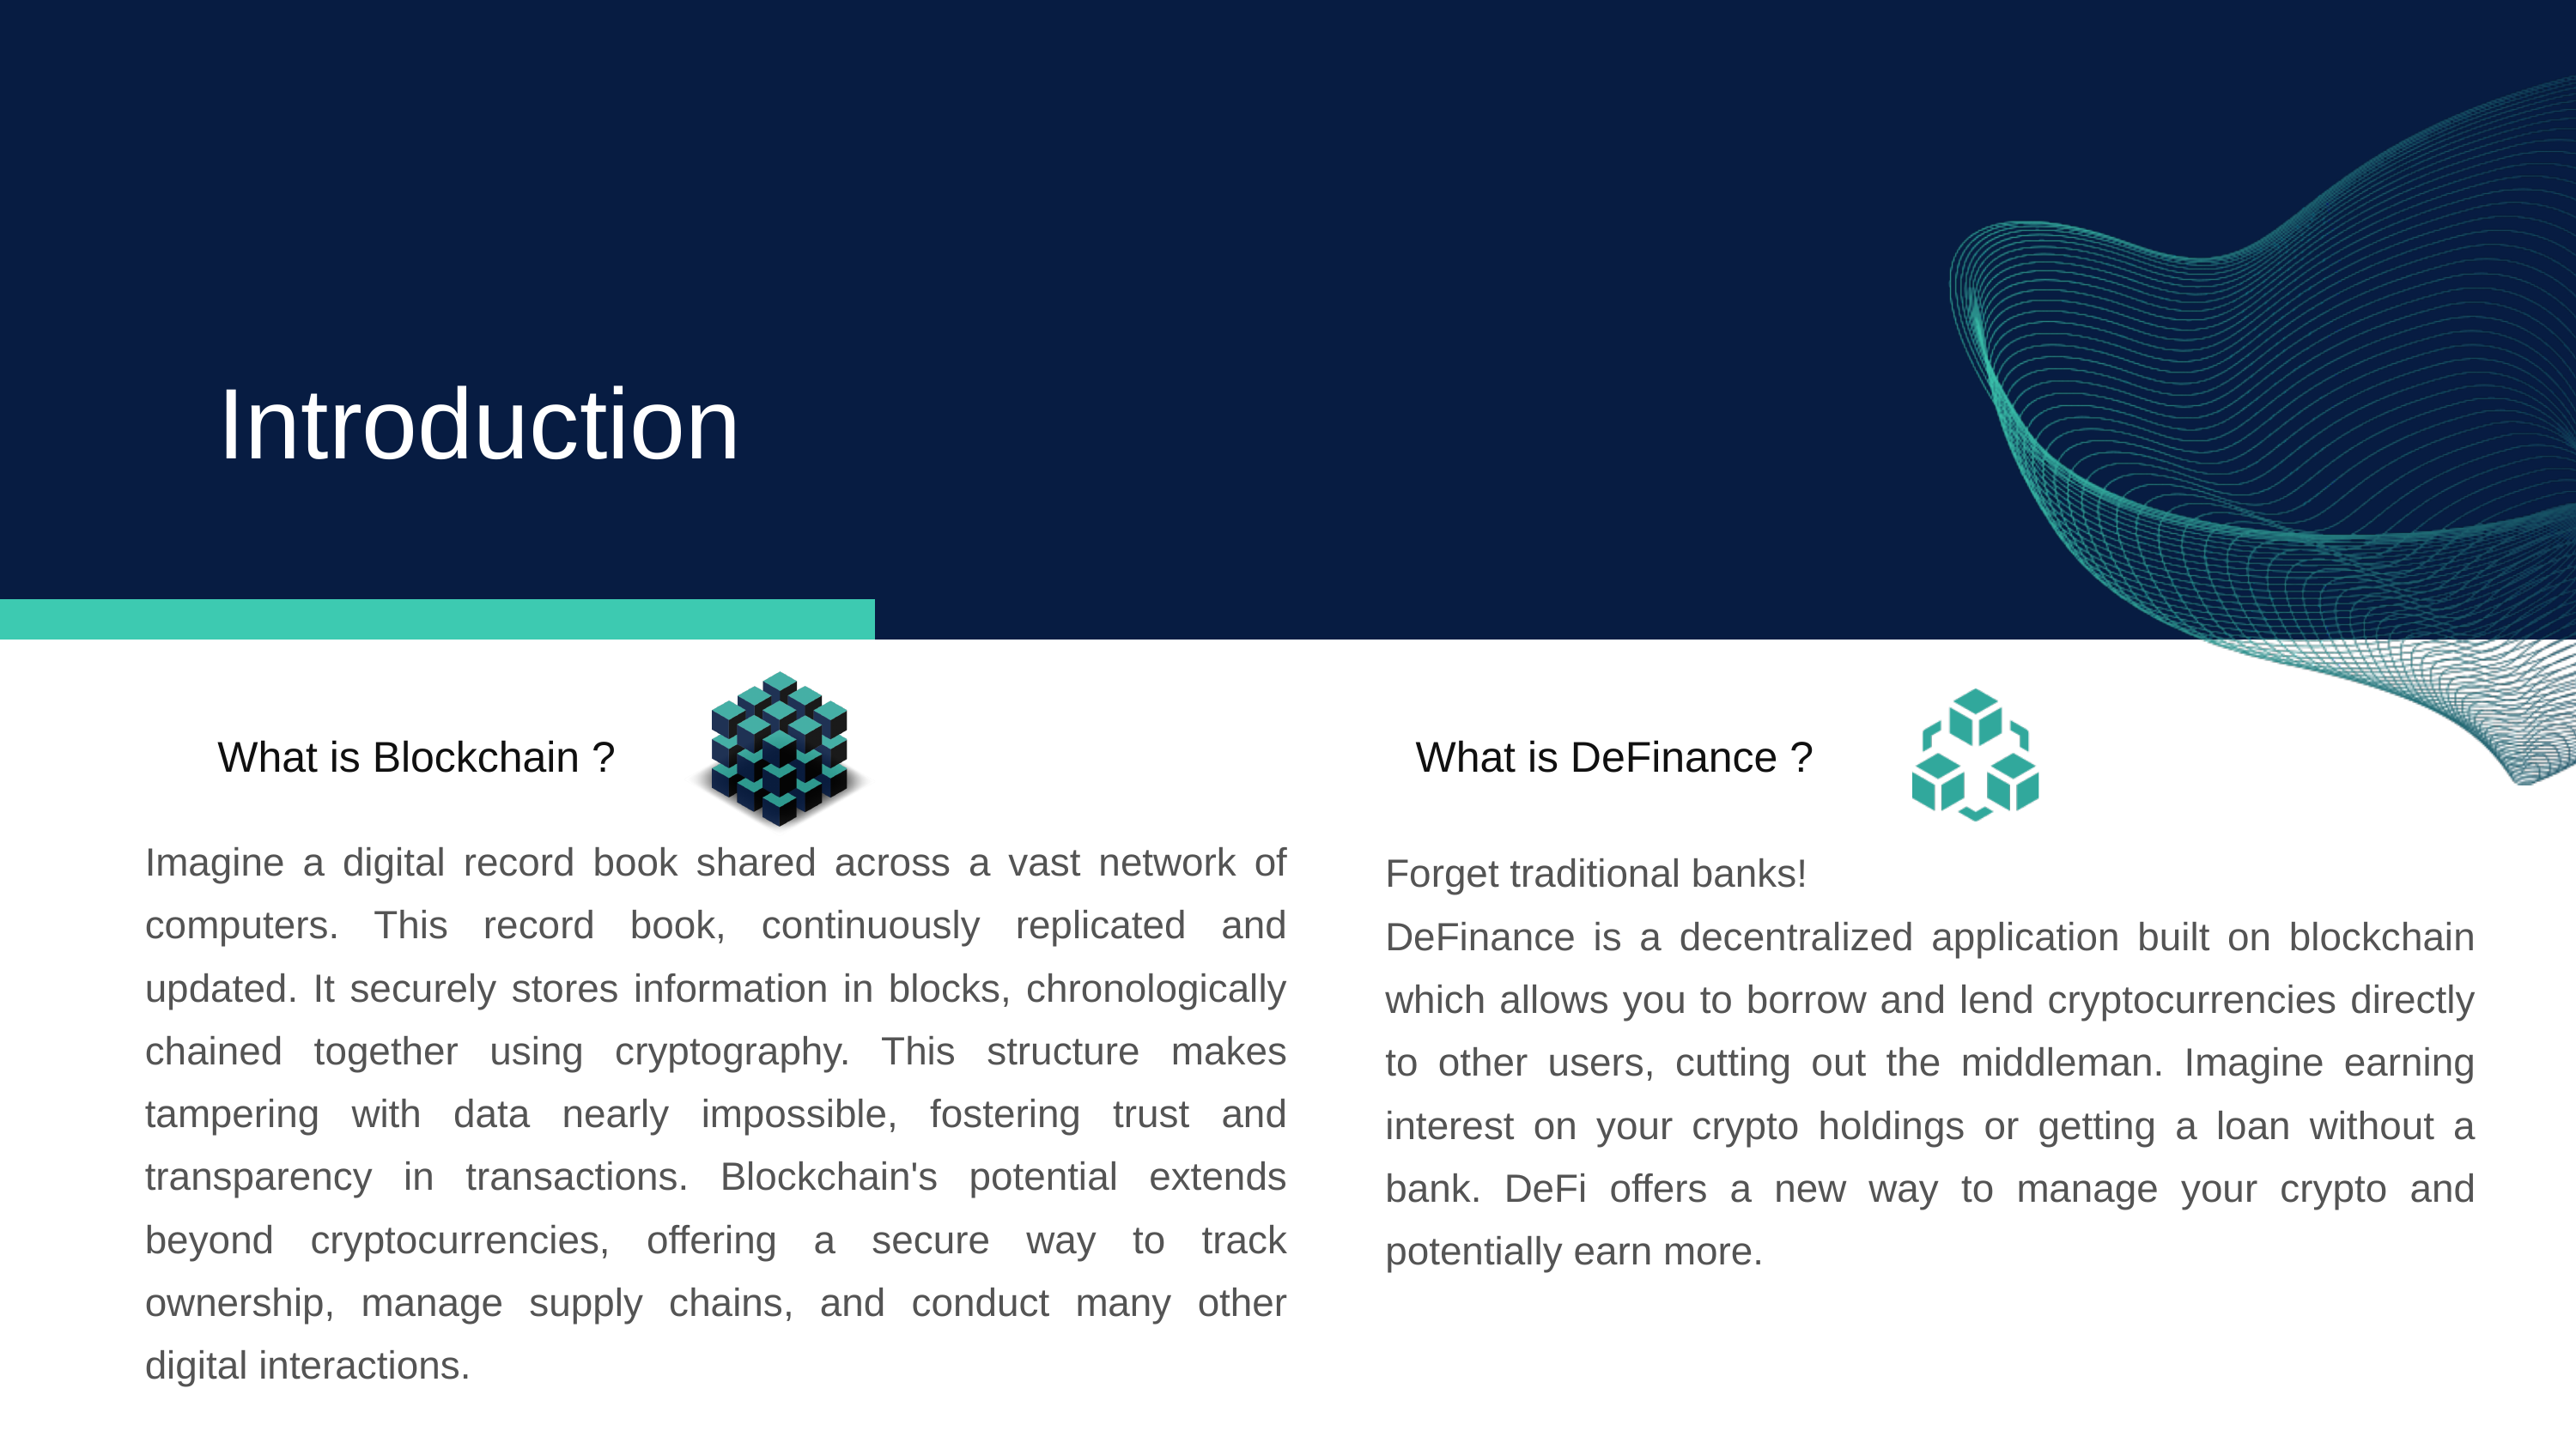

Introduction

What is Blockchain ?
What is DeFinance ?

Imagine a digital record book shared across a vast network of computers. This record book, continuously replicated and updated. It securely stores information in blocks, chronologically chained together using cryptography. This structure makes tampering with data nearly impossible, fostering trust and transparency in transactions. Blockchain's potential extends beyond cryptocurrencies, offering a secure way to track ownership, manage supply chains, and conduct many other digital interactions.
Forget traditional banks!
DeFinance is a decentralized application built on blockchain which allows you to borrow and lend cryptocurrencies directly to other users, cutting out the middleman. Imagine earning interest on your crypto holdings or getting a loan without a bank. DeFi offers a new way to manage your crypto and potentially earn more.